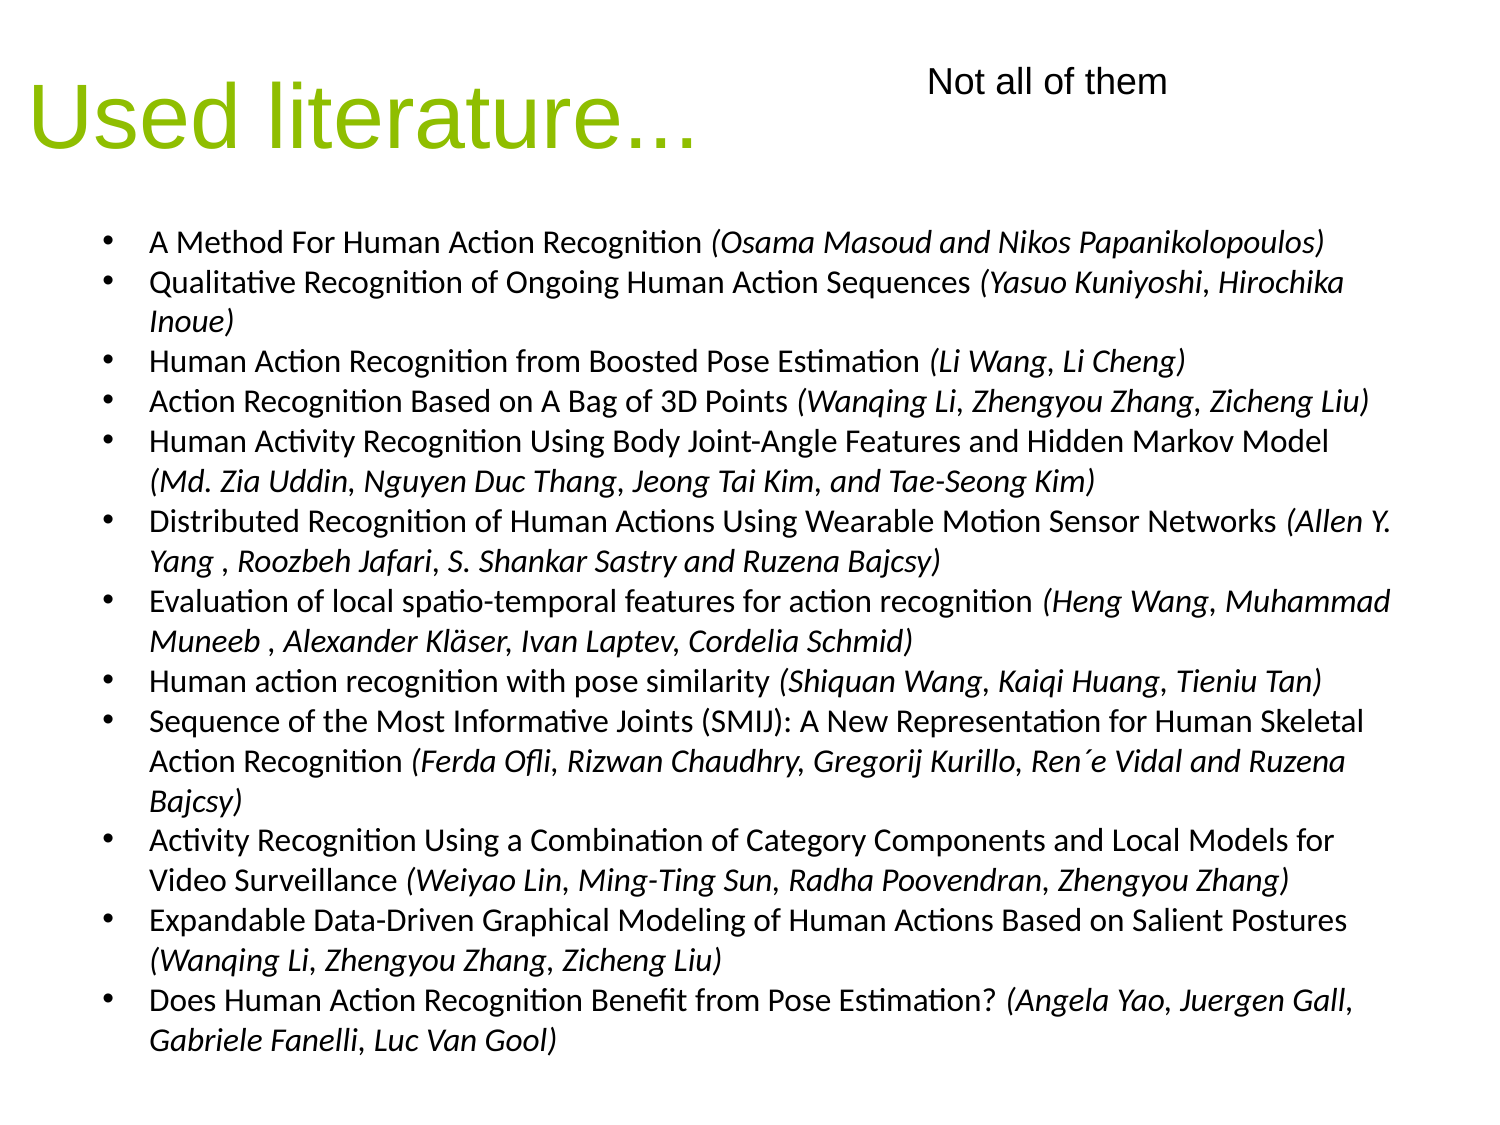

Used literature...
Not all of them
A Method For Human Action Recognition (Osama Masoud and Nikos Papanikolopoulos)
Qualitative Recognition of Ongoing Human Action Sequences (Yasuo Kuniyoshi, Hirochika Inoue)
Human Action Recognition from Boosted Pose Estimation (Li Wang, Li Cheng)
Action Recognition Based on A Bag of 3D Points (Wanqing Li, Zhengyou Zhang, Zicheng Liu)
Human Activity Recognition Using Body Joint-Angle Features and Hidden Markov Model (Md. Zia Uddin, Nguyen Duc Thang, Jeong Tai Kim, and Tae-Seong Kim)
Distributed Recognition of Human Actions Using Wearable Motion Sensor Networks (Allen Y. Yang , Roozbeh Jafari, S. Shankar Sastry and Ruzena Bajcsy)
Evaluation of local spatio-temporal features for action recognition (Heng Wang, Muhammad Muneeb , Alexander Kläser, Ivan Laptev, Cordelia Schmid)
Human action recognition with pose similarity (Shiquan Wang, Kaiqi Huang, Tieniu Tan)
Sequence of the Most Informative Joints (SMIJ): A New Representation for Human Skeletal Action Recognition (Ferda Ofli, Rizwan Chaudhry, Gregorij Kurillo, Ren´e Vidal and Ruzena Bajcsy)
Activity Recognition Using a Combination of Category Components and Local Models for Video Surveillance (Weiyao Lin, Ming-Ting Sun, Radha Poovendran, Zhengyou Zhang)
Expandable Data-Driven Graphical Modeling of Human Actions Based on Salient Postures (Wanqing Li, Zhengyou Zhang, Zicheng Liu)
Does Human Action Recognition Benefit from Pose Estimation? (Angela Yao, Juergen Gall, Gabriele Fanelli, Luc Van Gool)